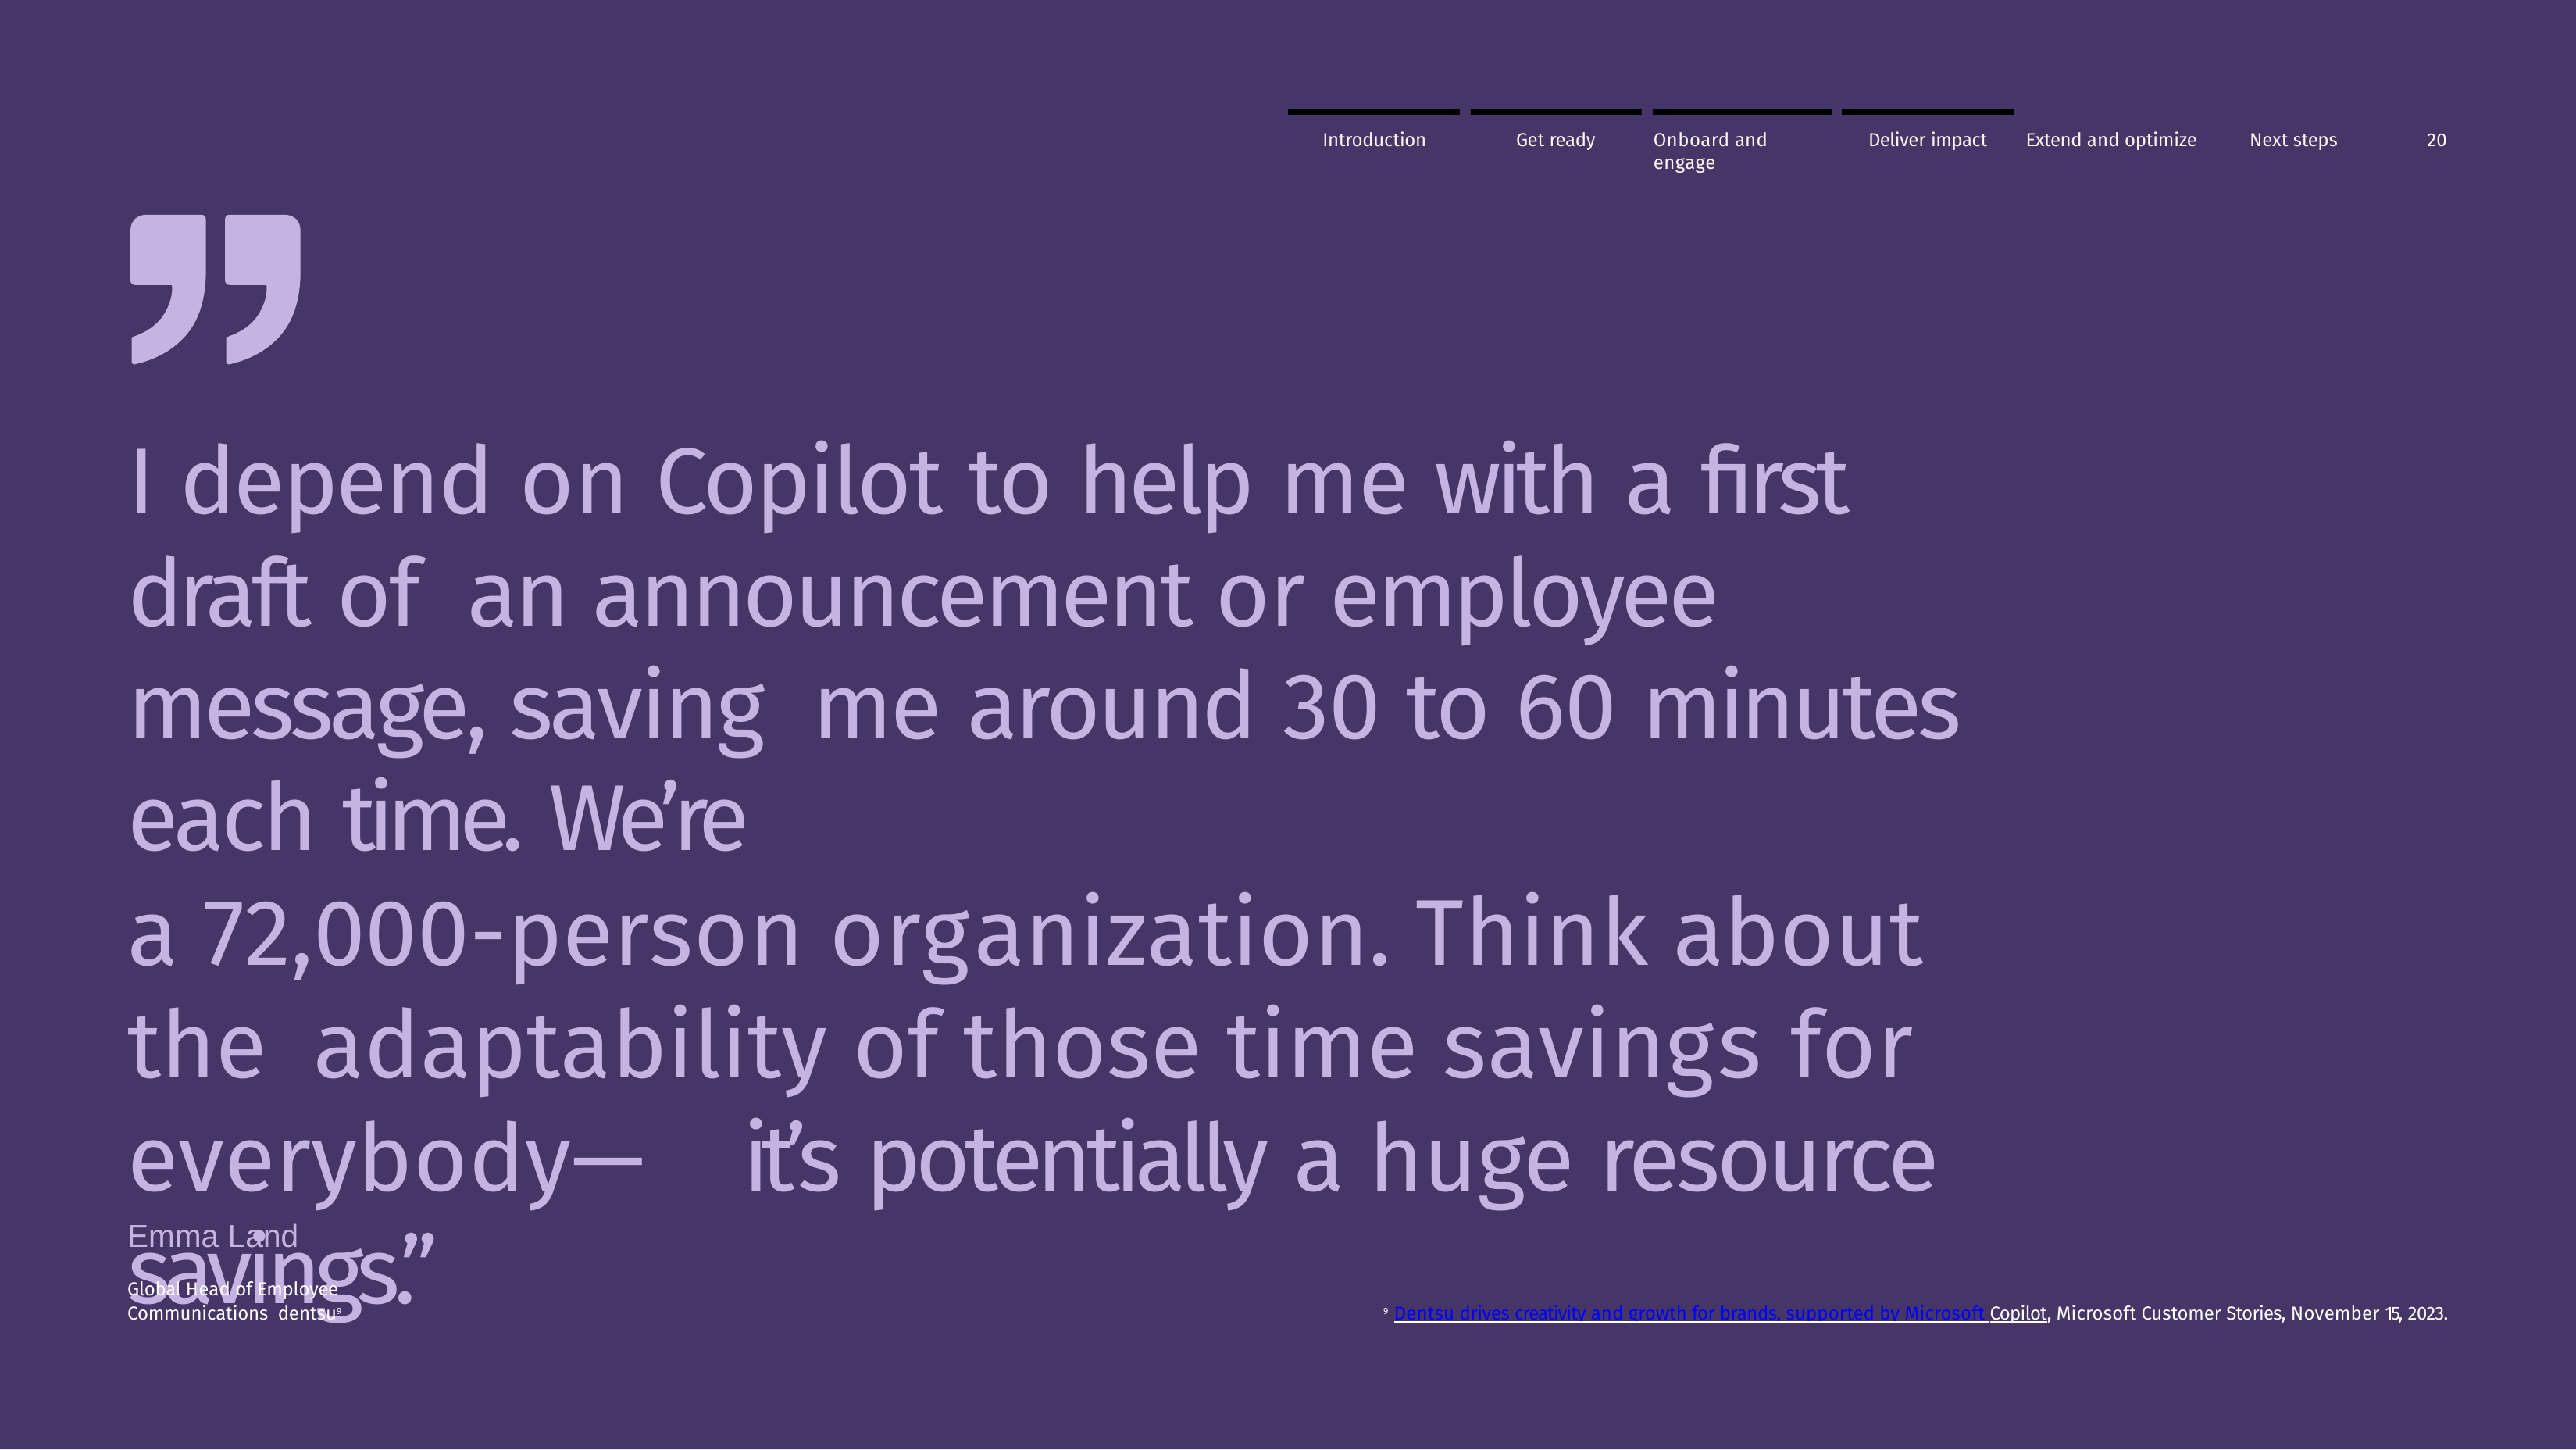

Introduction
Get ready
Onboard and engage
Deliver impact
Extend and optimize
Next steps
20

I depend on Copilot to help me with a first draft of  an announcement or employee message, saving  me around 30 to 60 minutes each time. We’re
a 72,000-person organization. Think about the  adaptability of those time savings for everybody—  it’s potentially a huge resource savings.”
Emma Land
Global Head of Employee Communications  dentsu9
9 Dentsu drives creativity and growth for brands, supported by Microsoft Copilot, Microsoft Customer Stories, November 15, 2023.